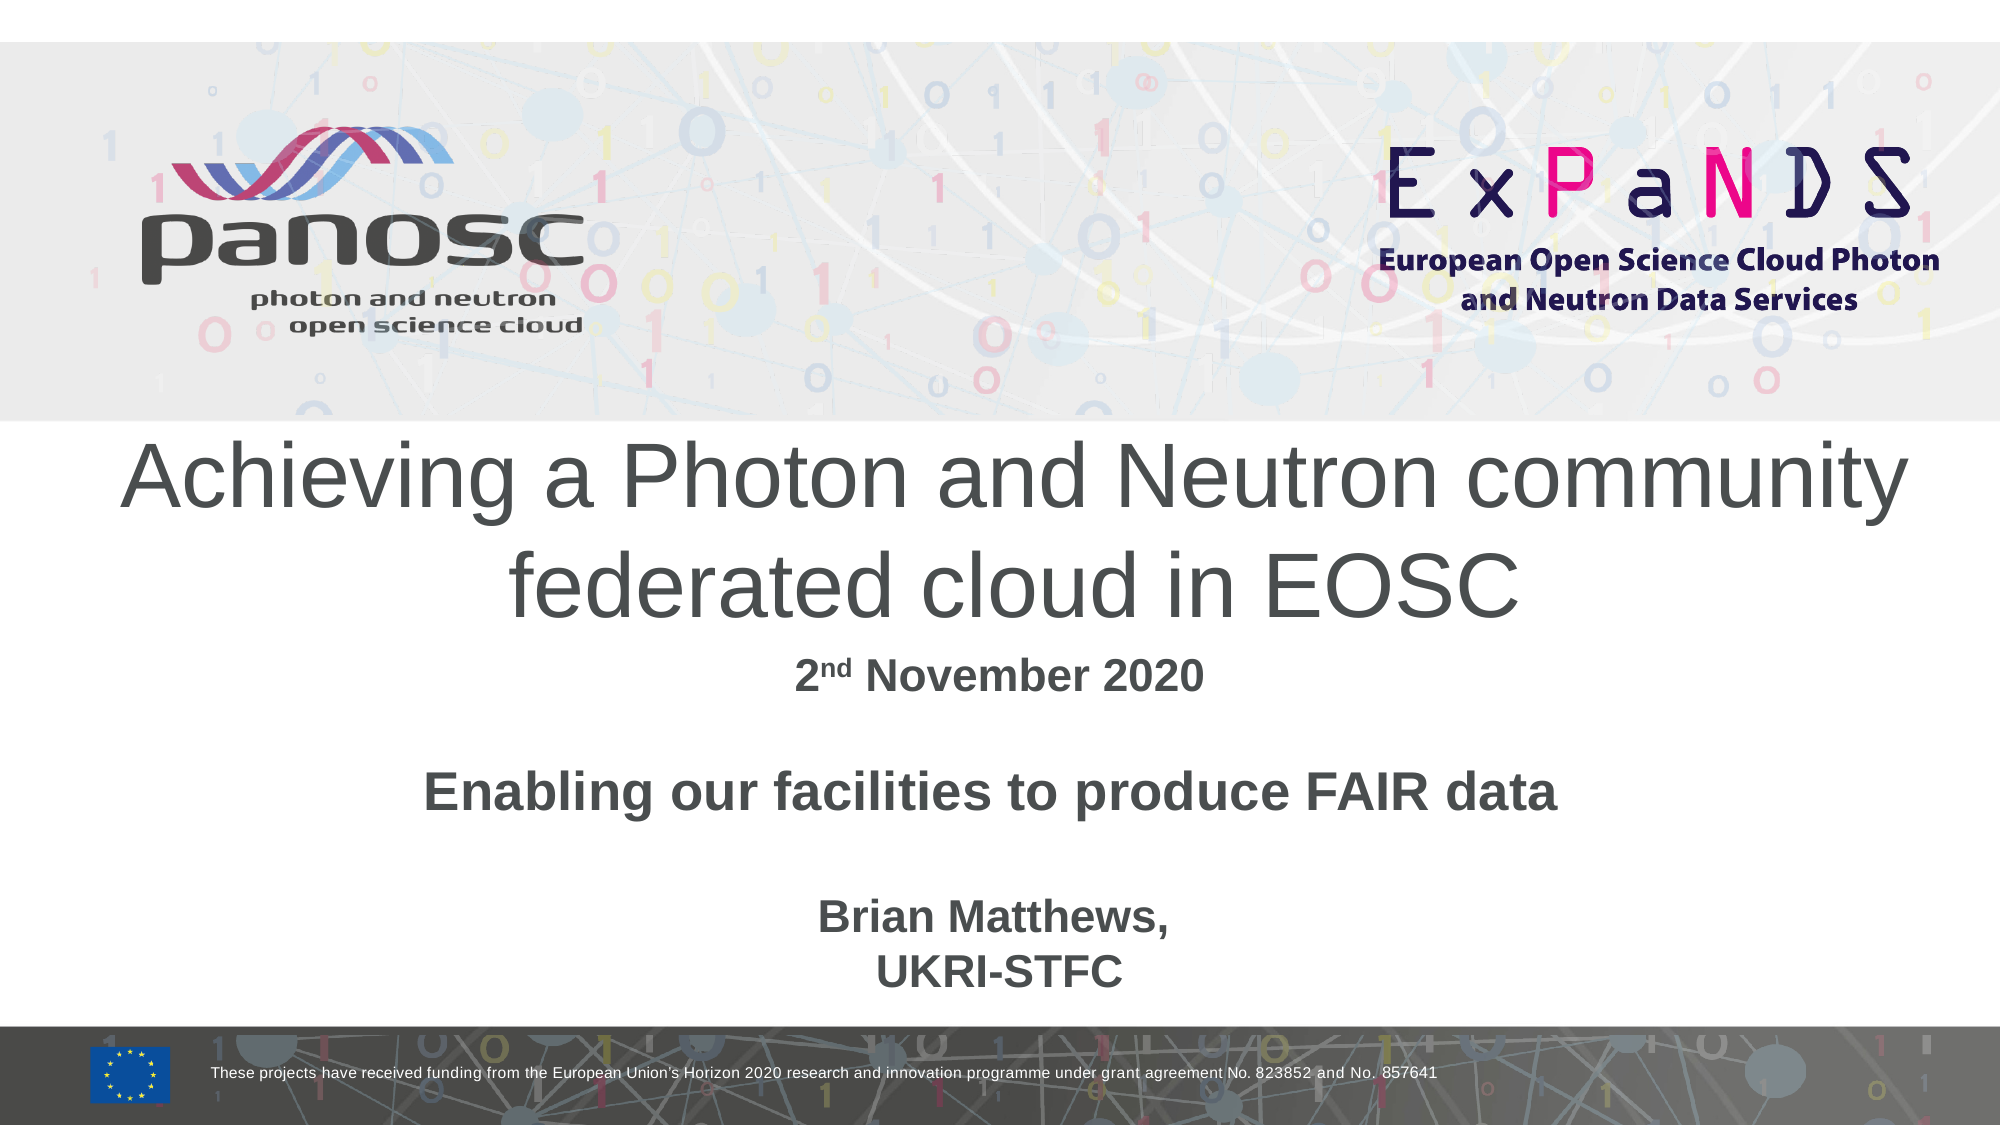

# Achieving a Photon and Neutron community federated cloud in EOSC
2nd November 2020

Enabling our facilities to produce FAIR data

Brian Matthews,
UKRI-STFC